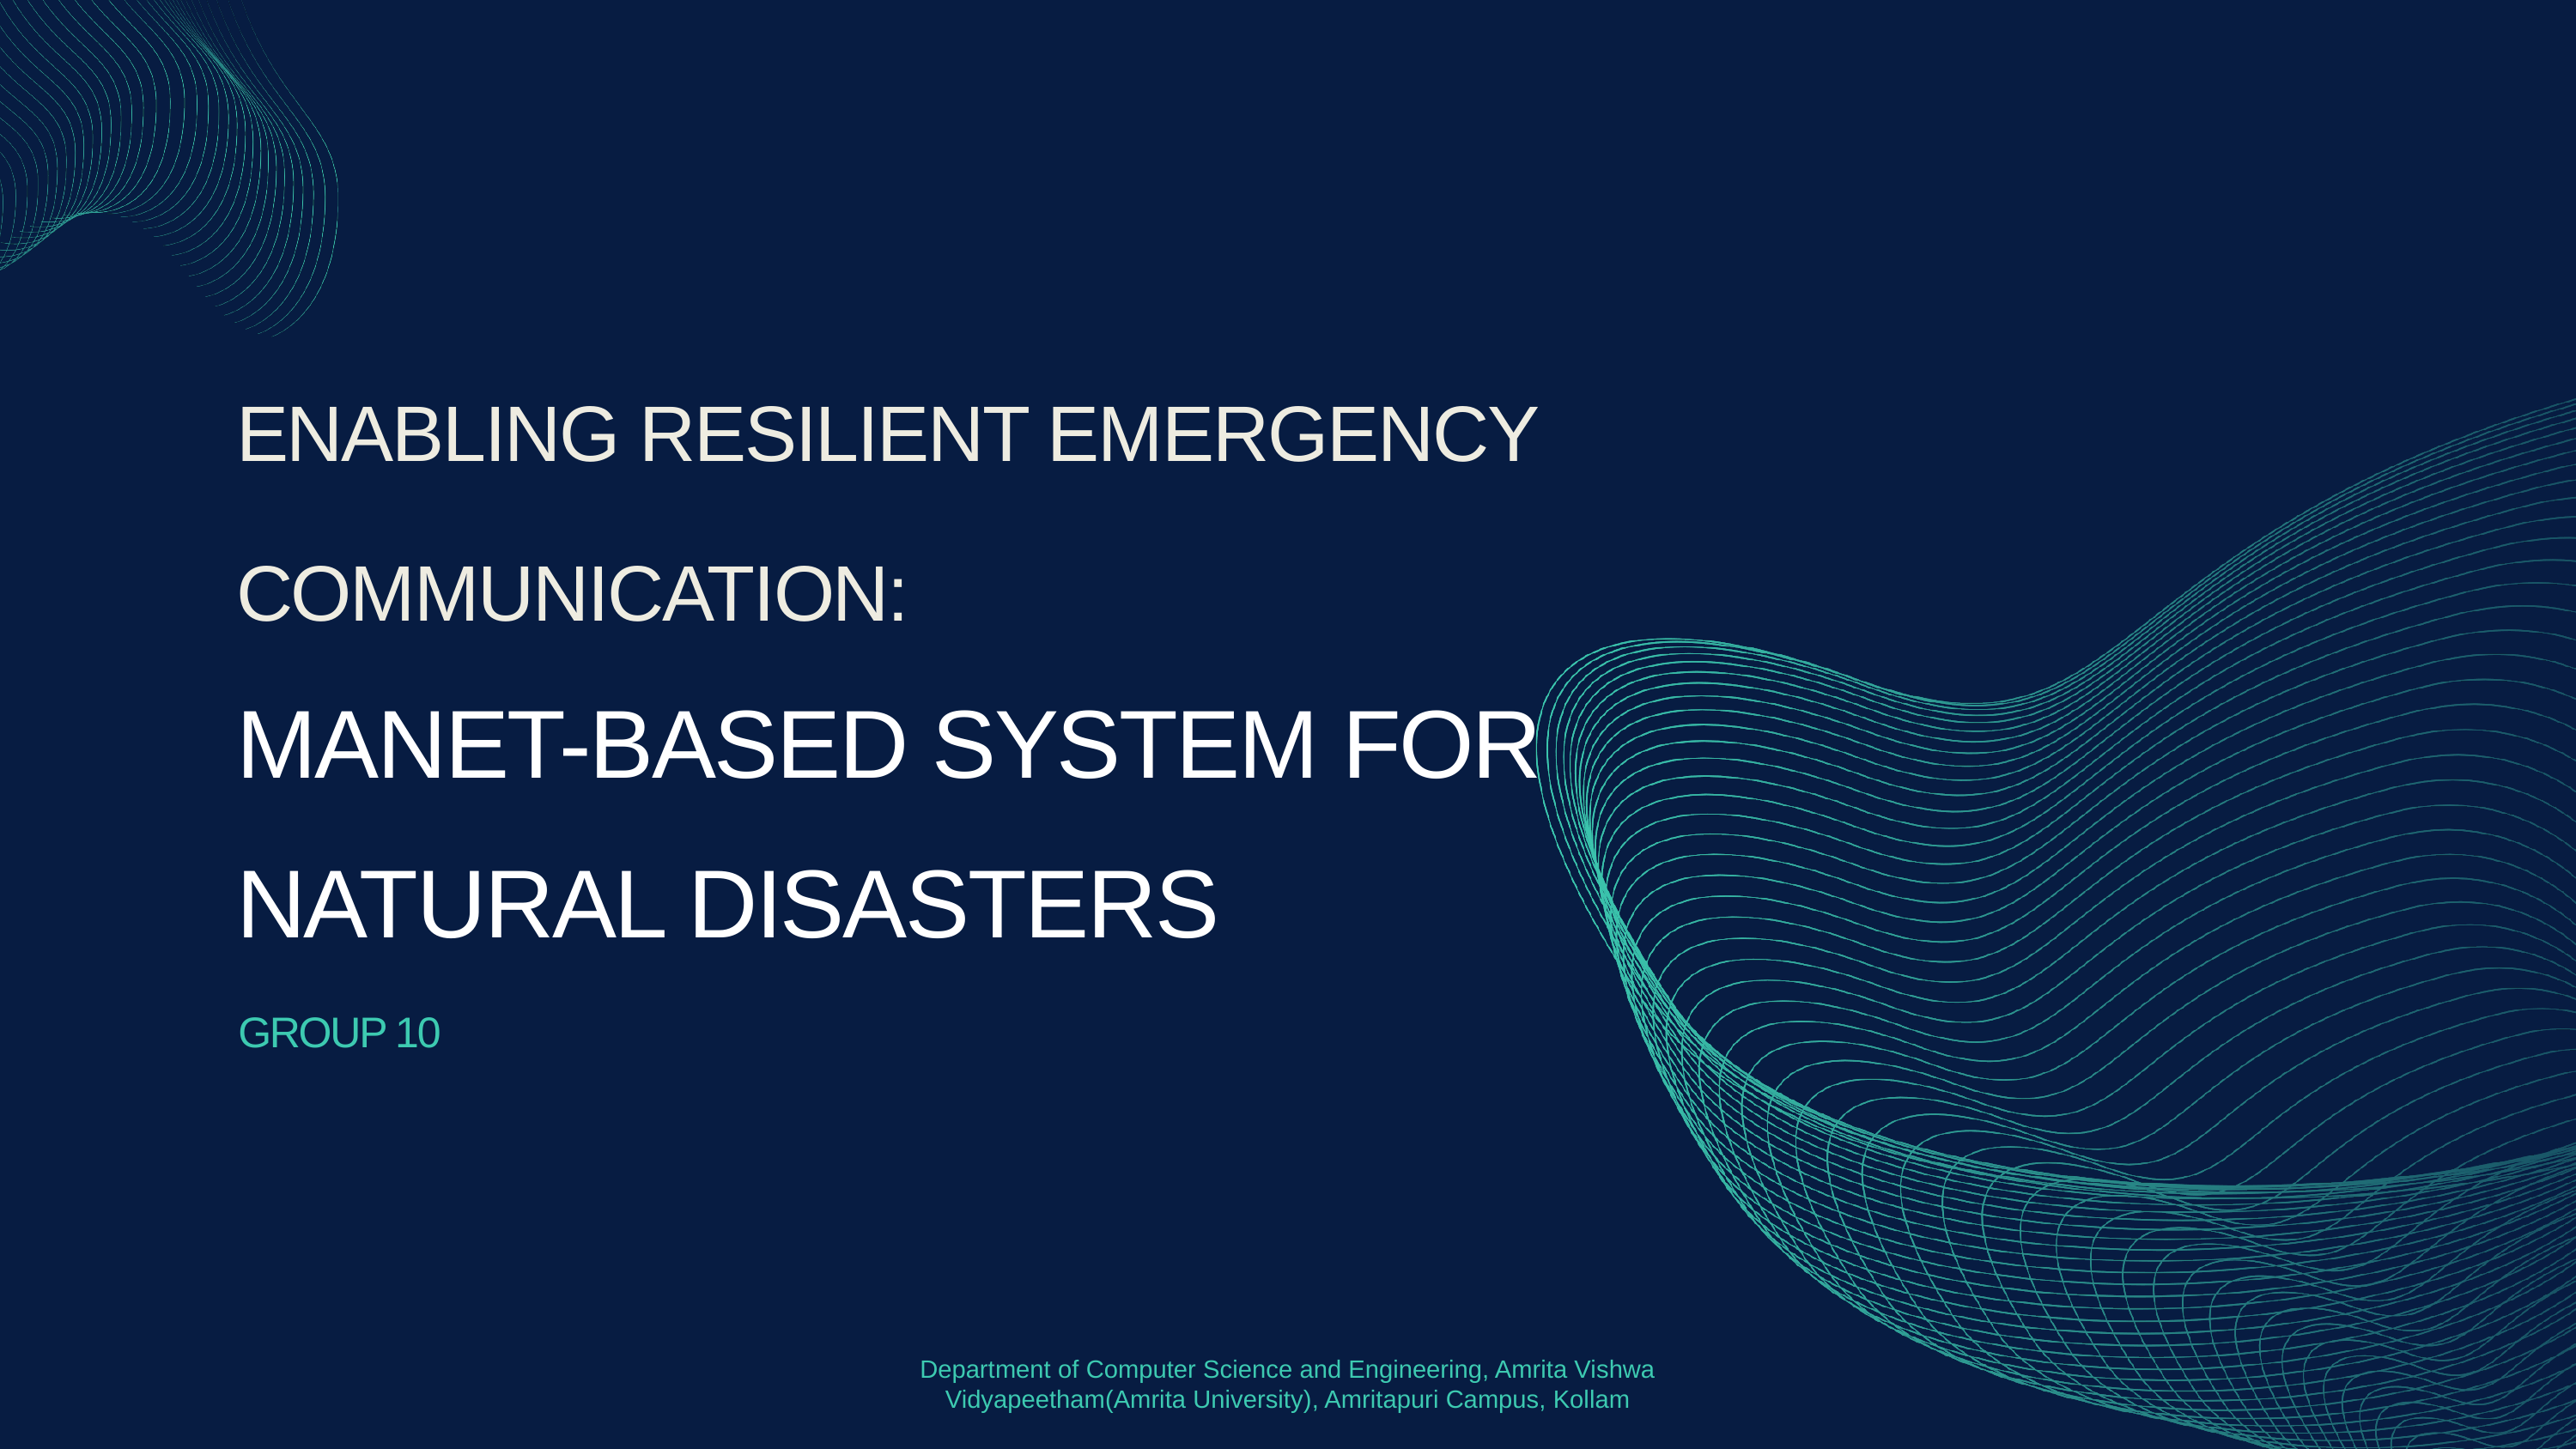

ENABLING RESILIENT EMERGENCY COMMUNICATION:
MANET-BASED SYSTEM FOR NATURAL DISASTERS

GROUP 10
Department of Computer Science and Engineering, Amrita Vishwa Vidyapeetham(Amrita University), Amritapuri Campus, Kollam